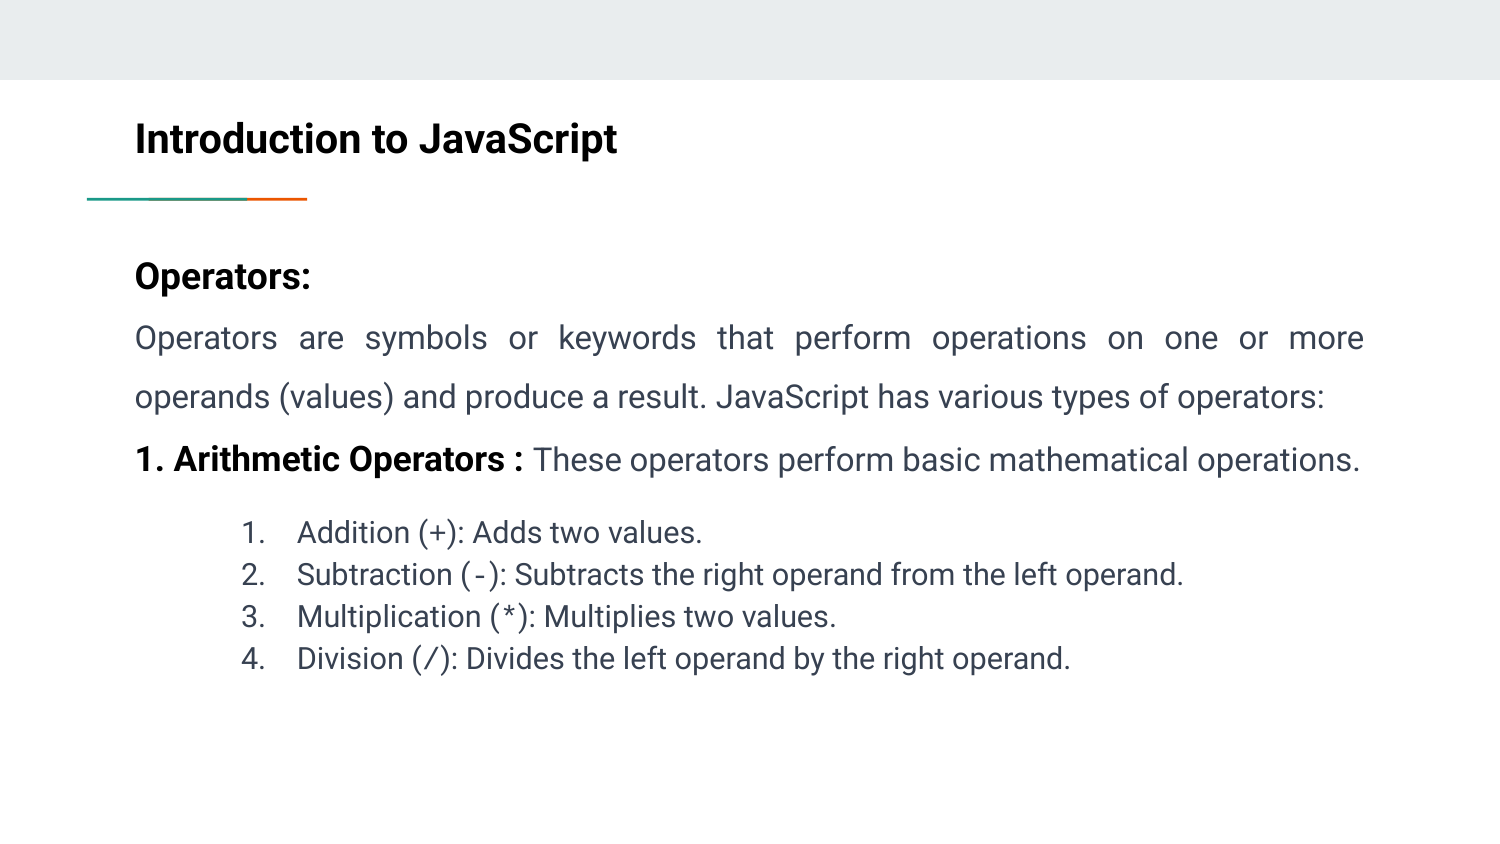

# Introduction to JavaScript

Operators:
Operators are symbols or keywords that perform operations on one or more operands (values) and produce a result. JavaScript has various types of operators:
1. Arithmetic Operators : These operators perform basic mathematical operations.
Addition (+): Adds two values.
Subtraction (-): Subtracts the right operand from the left operand.
Multiplication (*): Multiplies two values.
Division (/): Divides the left operand by the right operand.